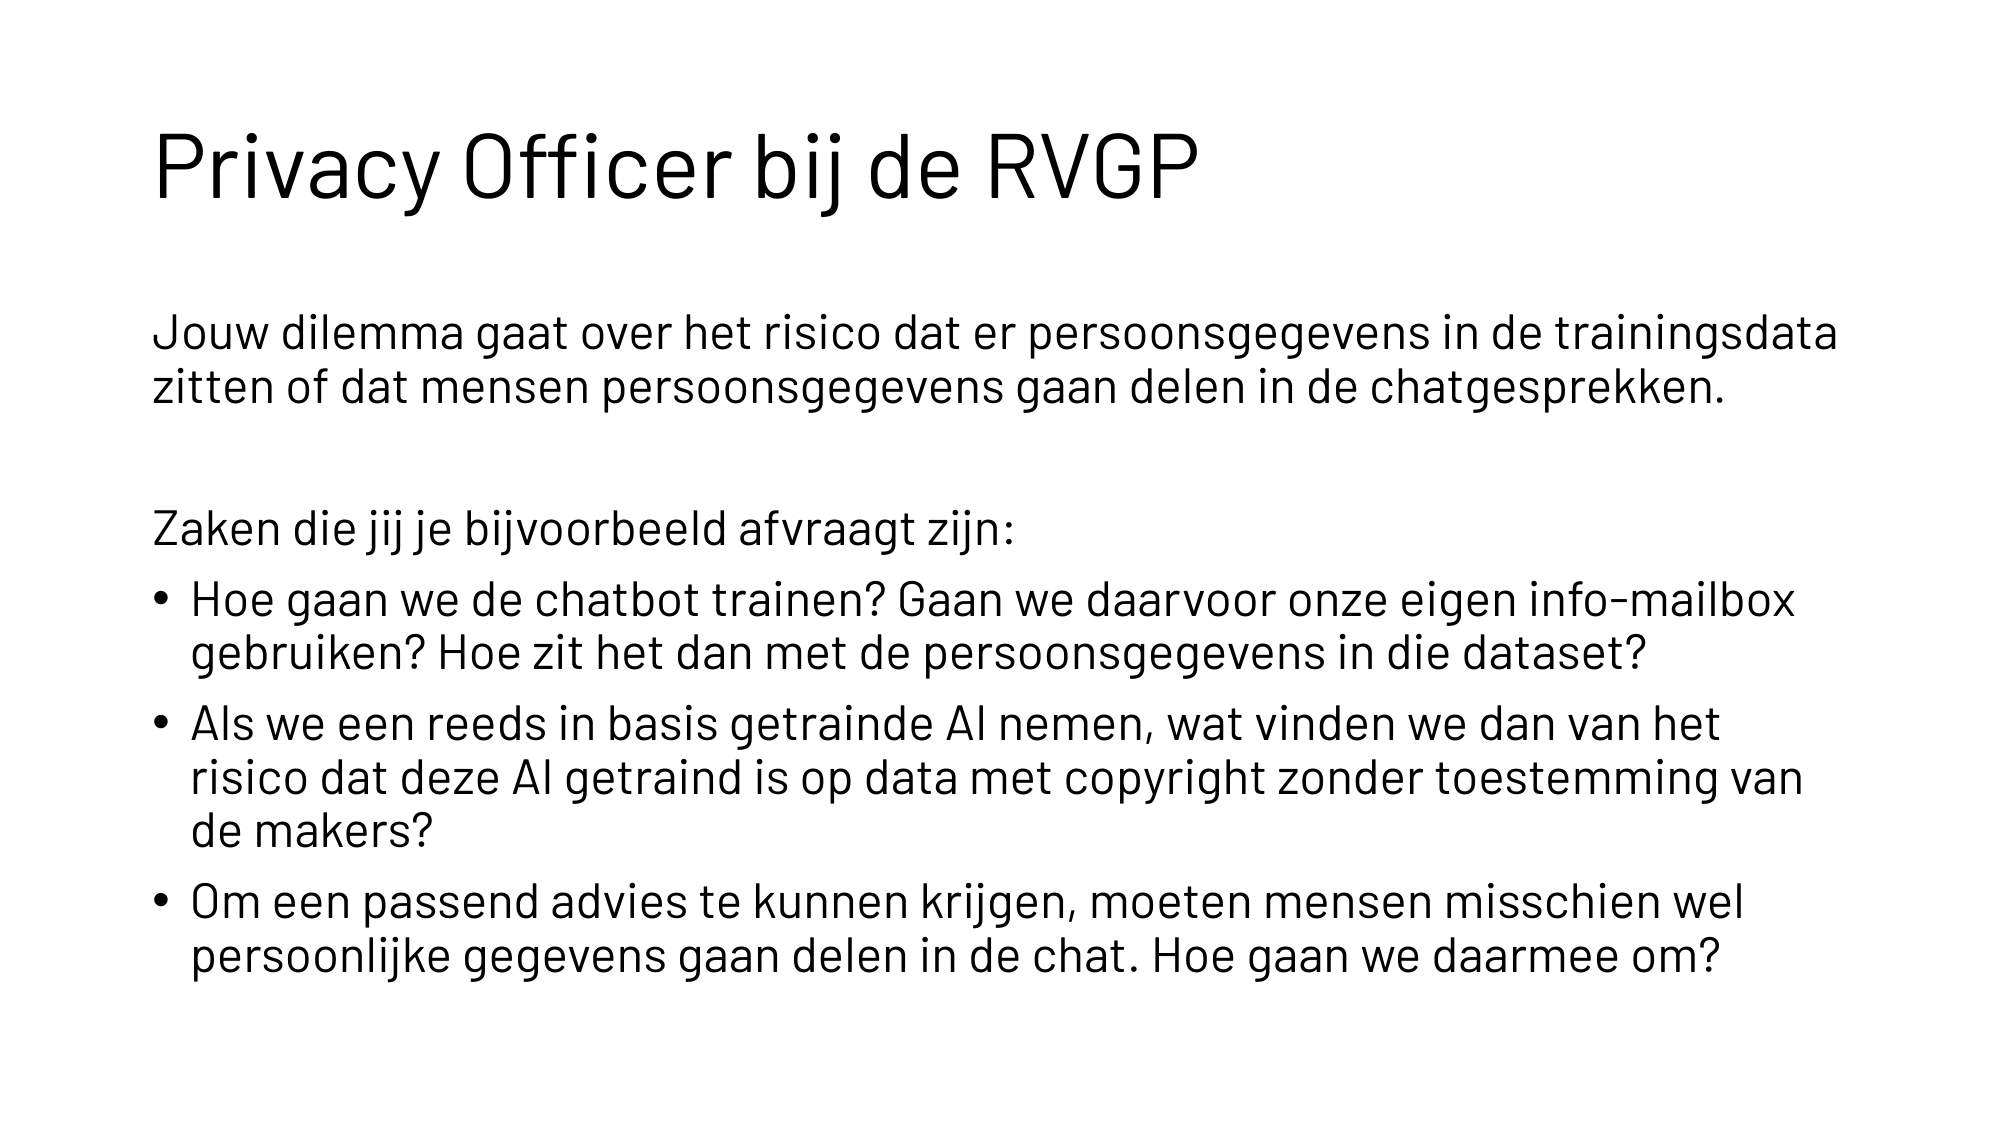

# Privacy Officer bij de RVGP
Jouw dilemma gaat over het risico dat er persoonsgegevens in de trainingsdata zitten of dat mensen persoonsgegevens gaan delen in de chatgesprekken.

Zaken die jij je bijvoorbeeld afvraagt zijn:
Hoe gaan we de chatbot trainen? Gaan we daarvoor onze eigen info-mailbox gebruiken? Hoe zit het dan met de persoonsgegevens in die dataset?
Als we een reeds in basis getrainde AI nemen, wat vinden we dan van het risico dat deze AI getraind is op data met copyright zonder toestemming van de makers?
Om een passend advies te kunnen krijgen, moeten mensen misschien wel persoonlijke gegevens gaan delen in de chat. Hoe gaan we daarmee om?